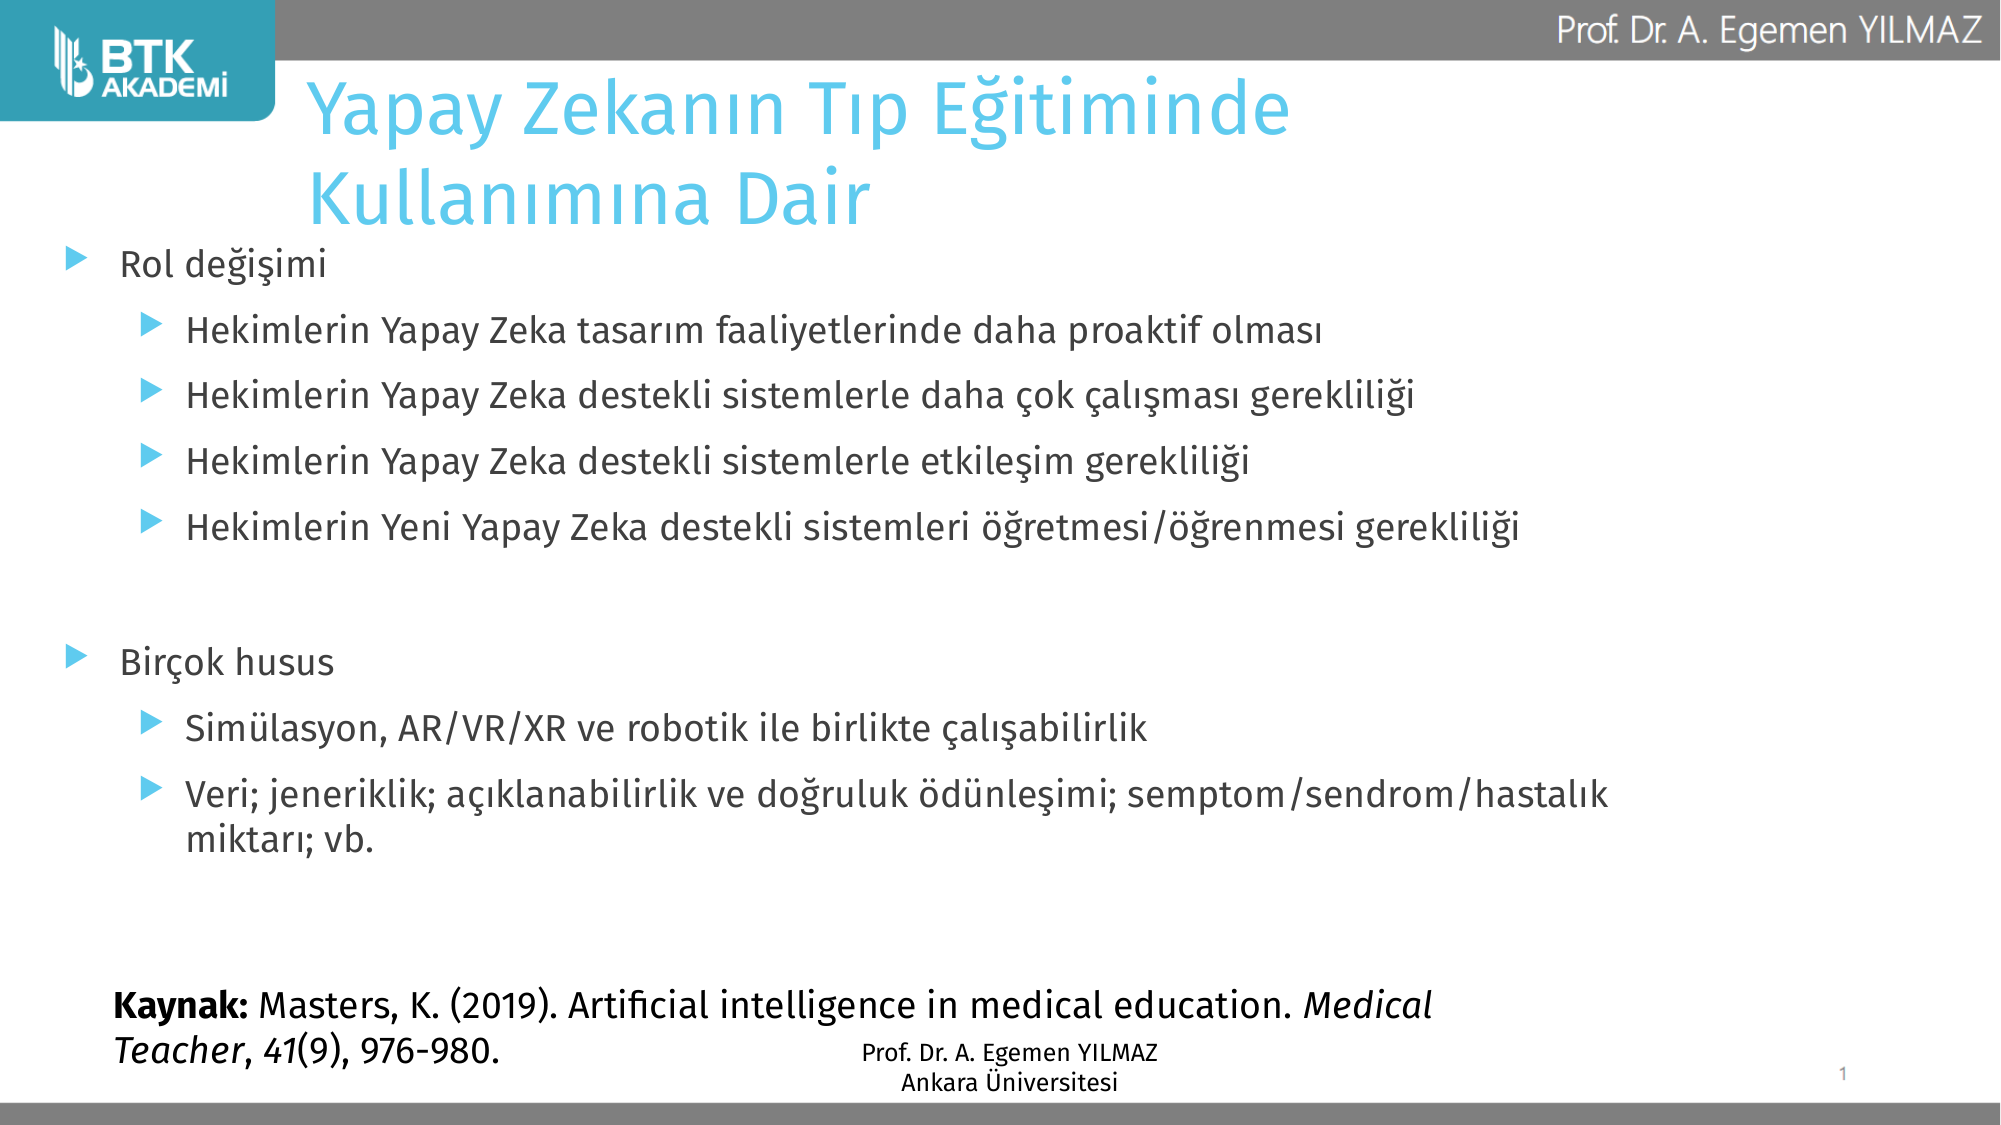

# Yapay Zekanın Tıp Eğitiminde Kullanımına Dair
Rol değişimi
Hekimlerin Yapay Zeka tasarım faaliyetlerinde daha proaktif olması
Hekimlerin Yapay Zeka destekli sistemlerle daha çok çalışması gerekliliği
Hekimlerin Yapay Zeka destekli sistemlerle etkileşim gerekliliği
Hekimlerin Yeni Yapay Zeka destekli sistemleri öğretmesi/öğrenmesi gerekliliği

Birçok husus
Simülasyon, AR/VR/XR ve robotik ile birlikte çalışabilirlik
Veri; jeneriklik; açıklanabilirlik ve doğruluk ödünleşimi; semptom/sendrom/hastalık miktarı; vb.

Kaynak: Masters, K. (2019). Artificial intelligence in medical education. Medical Teacher, 41(9), 976-980.
Prof. Dr. A. Egemen YILMAZ
Ankara Üniversitesi